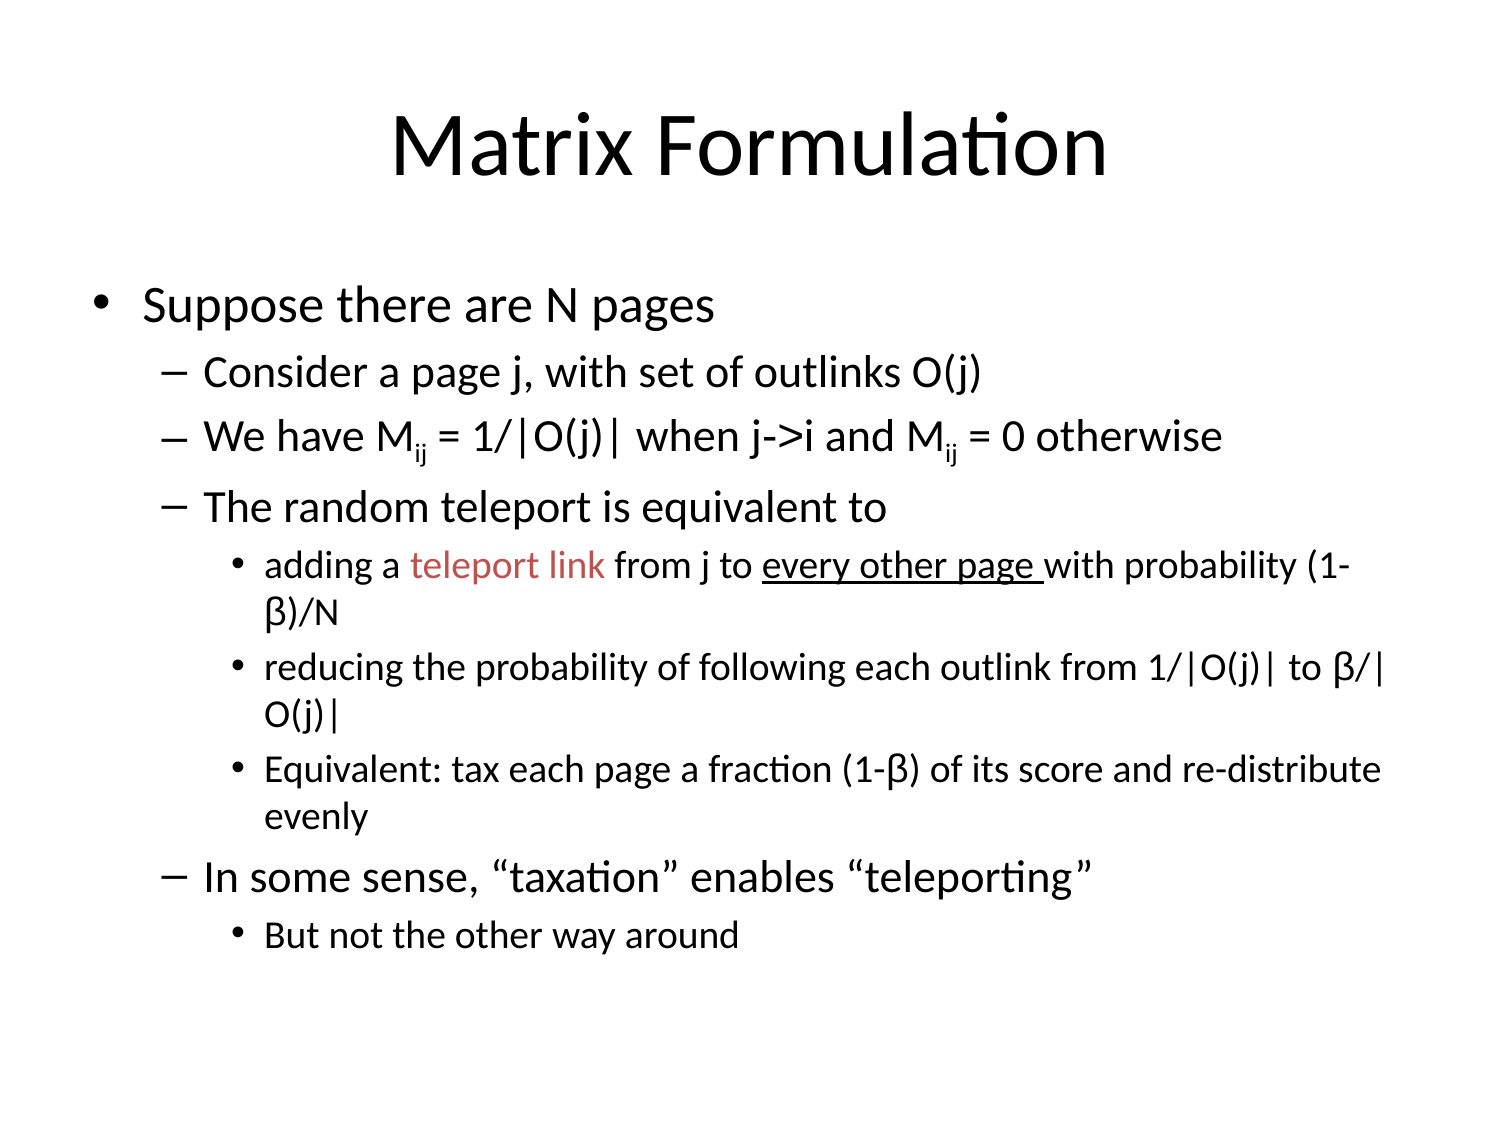

# Matrix Formulation
Suppose there are N pages
Consider a page j, with set of outlinks O(j)
We have Mij = 1/|O(j)| when j->i and Mij = 0 otherwise
The random teleport is equivalent to
adding a teleport link from j to every other page with probability (1-β)/N
reducing the probability of following each outlink from 1/|O(j)| to β/|O(j)|
Equivalent: tax each page a fraction (1-β) of its score and re-distribute evenly
In some sense, “taxation” enables “teleporting”
But not the other way around